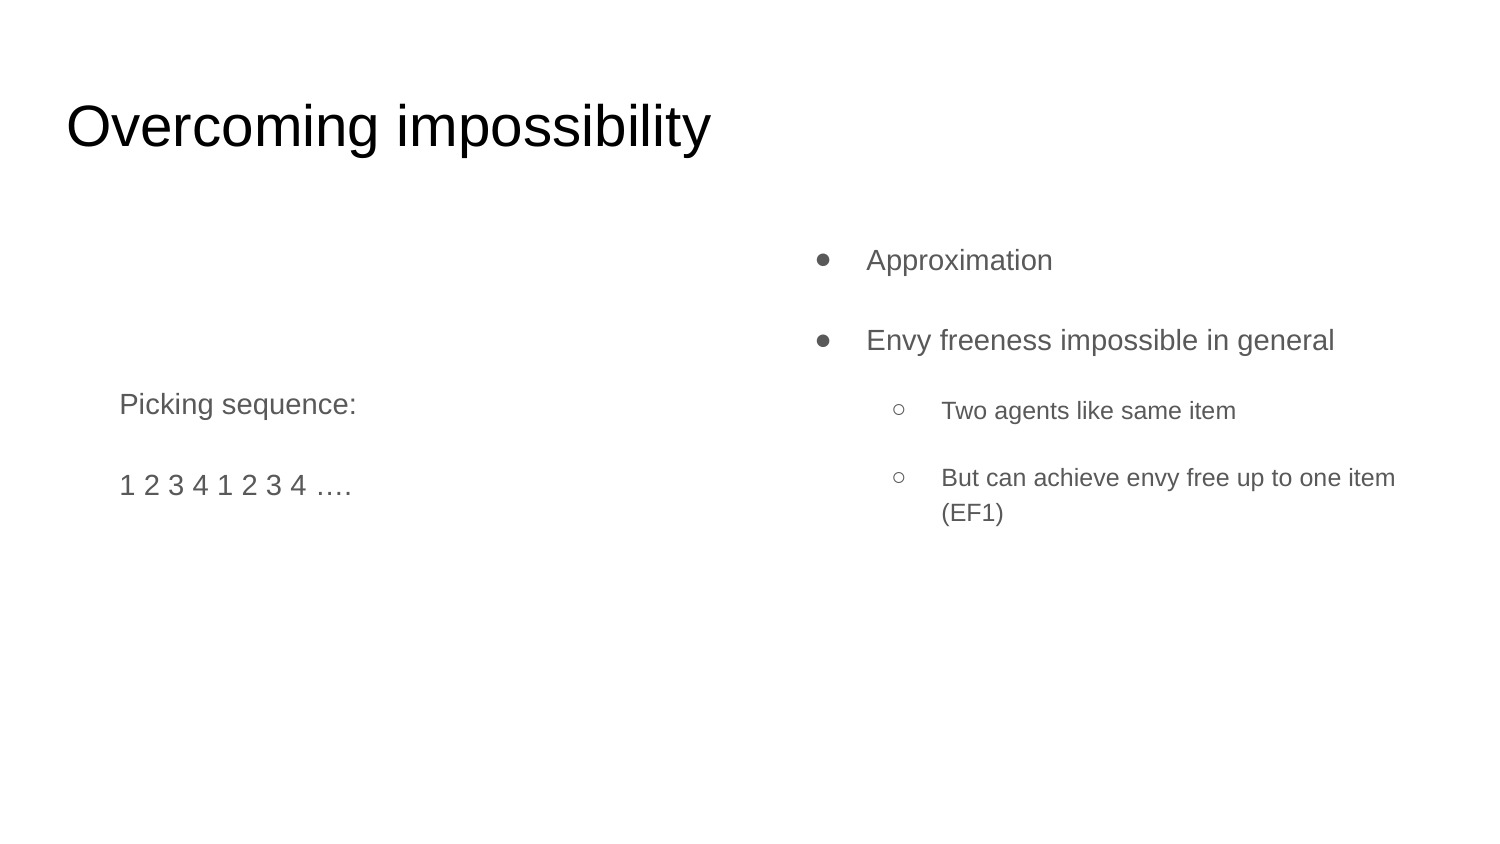

# Overcoming impossibility

Approximation

Envy freeness impossible in general
Two agents like same item
But can achieve envy free up to one item (EF1)

Picking sequence:

1 2 3 4 1 2 3 4 ….